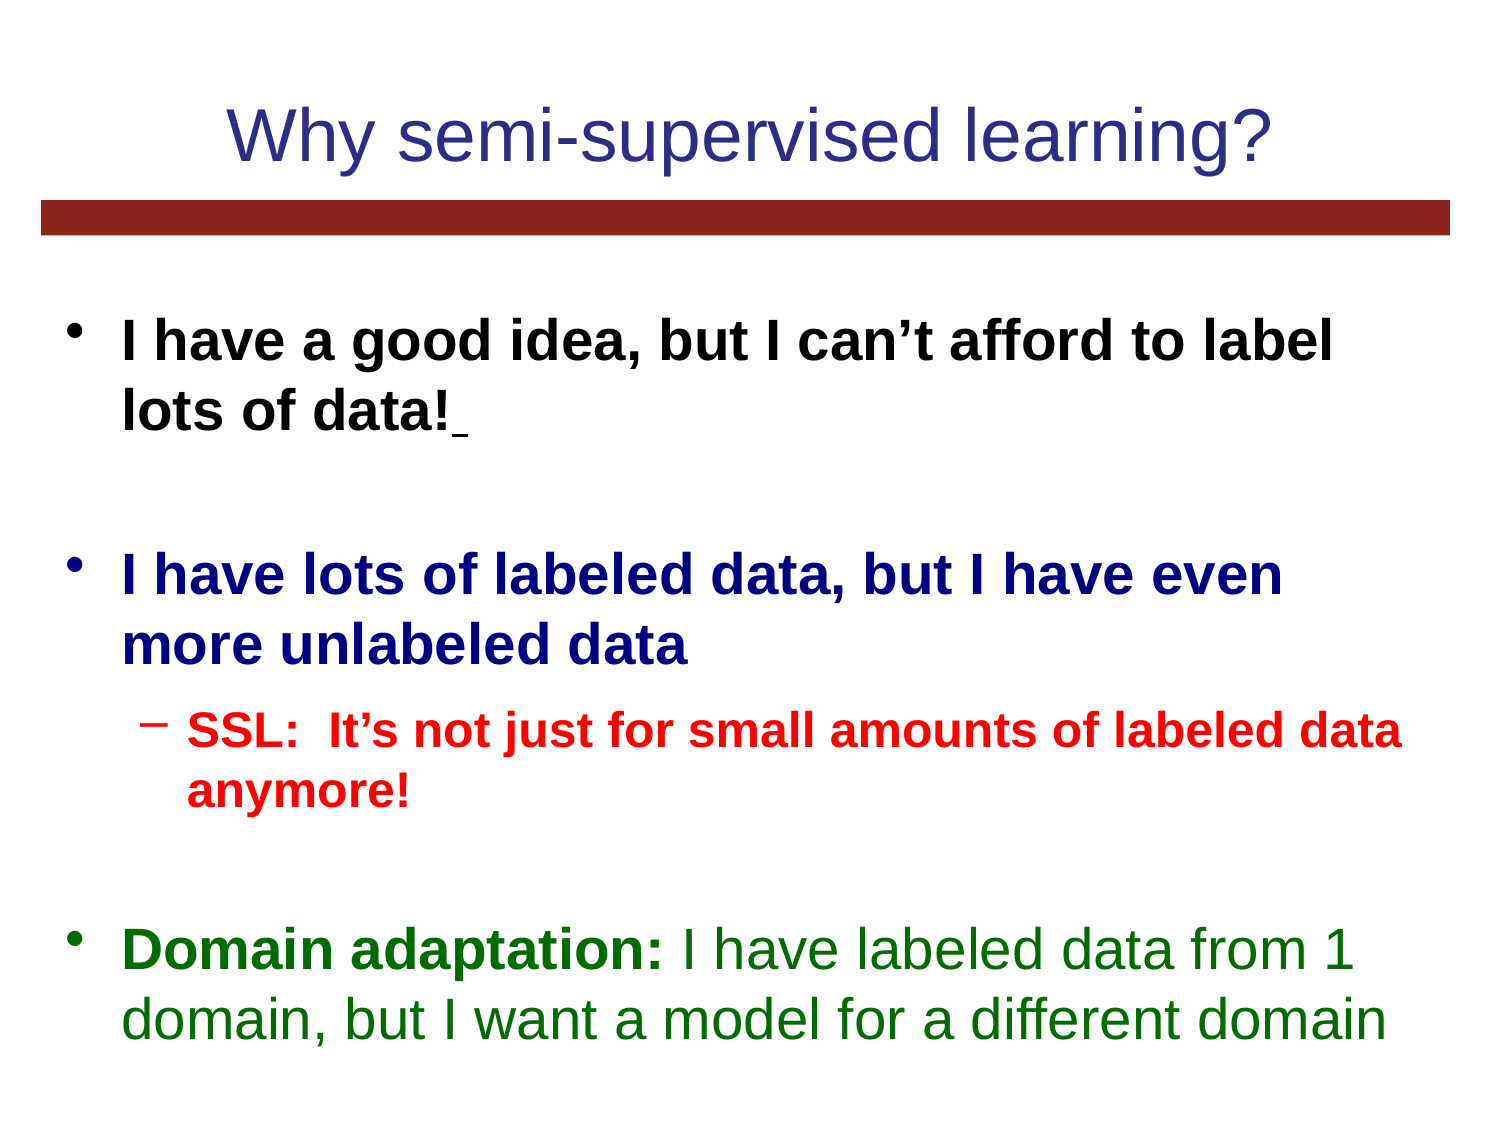

# Why semi-supervised learning?
I have a good idea, but I can’t afford to label lots of data!
I have lots of labeled data, but I have even more unlabeled data
SSL:  It’s not just for small amounts of labeled data anymore!
Domain adaptation: I have labeled data from 1 domain, but I want a model for a different domain